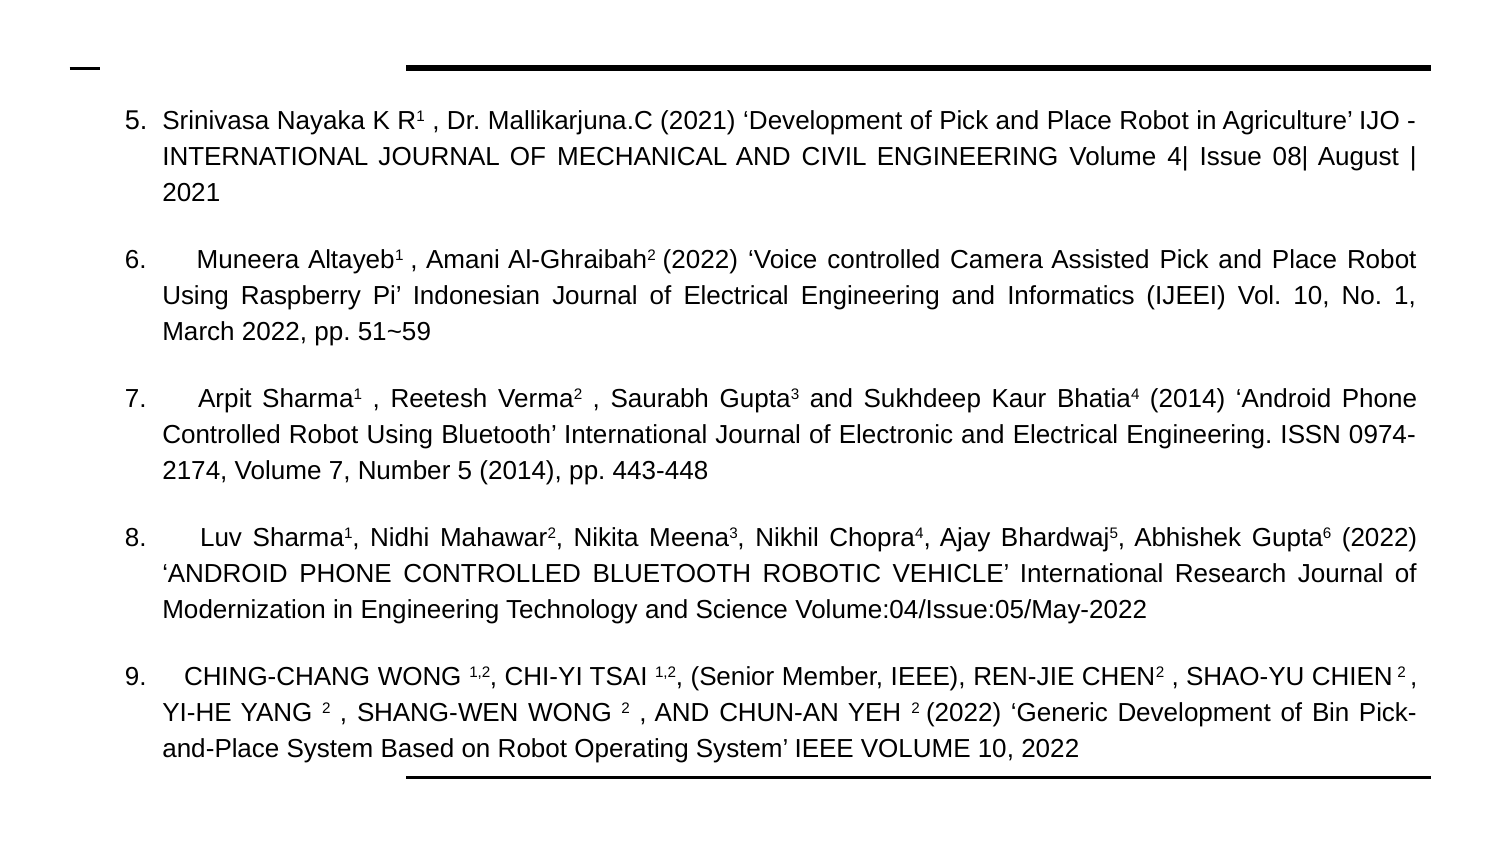

5.  Srinivasa Nayaka K R1 , Dr. Mallikarjuna.C (2021) ‘Development of Pick and Place Robot in Agriculture’ IJO -INTERNATIONAL JOURNAL OF MECHANICAL AND CIVIL ENGINEERING Volume 4| Issue 08| August | 2021
6.     Muneera Altayeb1 , Amani Al-Ghraibah2 (2022) ‘Voice controlled Camera Assisted Pick and Place Robot Using Raspberry Pi’ Indonesian Journal of Electrical Engineering and Informatics (IJEEI) Vol. 10, No. 1, March 2022, pp. 51~59
7.     Arpit Sharma1 , Reetesh Verma2 , Saurabh Gupta3 and Sukhdeep Kaur Bhatia4 (2014) ‘Android Phone Controlled Robot Using Bluetooth’ International Journal of Electronic and Electrical Engineering. ISSN 0974-2174, Volume 7, Number 5 (2014), pp. 443-448
8.     Luv Sharma1, Nidhi Mahawar2, Nikita Meena3, Nikhil Chopra4, Ajay Bhardwaj5, Abhishek Gupta6 (2022) ‘ANDROID PHONE CONTROLLED BLUETOOTH ROBOTIC VEHICLE’ International Research Journal of Modernization in Engineering Technology and Science Volume:04/Issue:05/May-2022
9.     CHING-CHANG WONG 1,2, CHI-YI TSAI 1,2, (Senior Member, IEEE), REN-JIE CHEN2 , SHAO-YU CHIEN 2 , YI-HE YANG 2 , SHANG-WEN WONG 2 , AND CHUN-AN YEH 2 (2022) ‘Generic Development of Bin Pick-and-Place System Based on Robot Operating System’ IEEE VOLUME 10, 2022